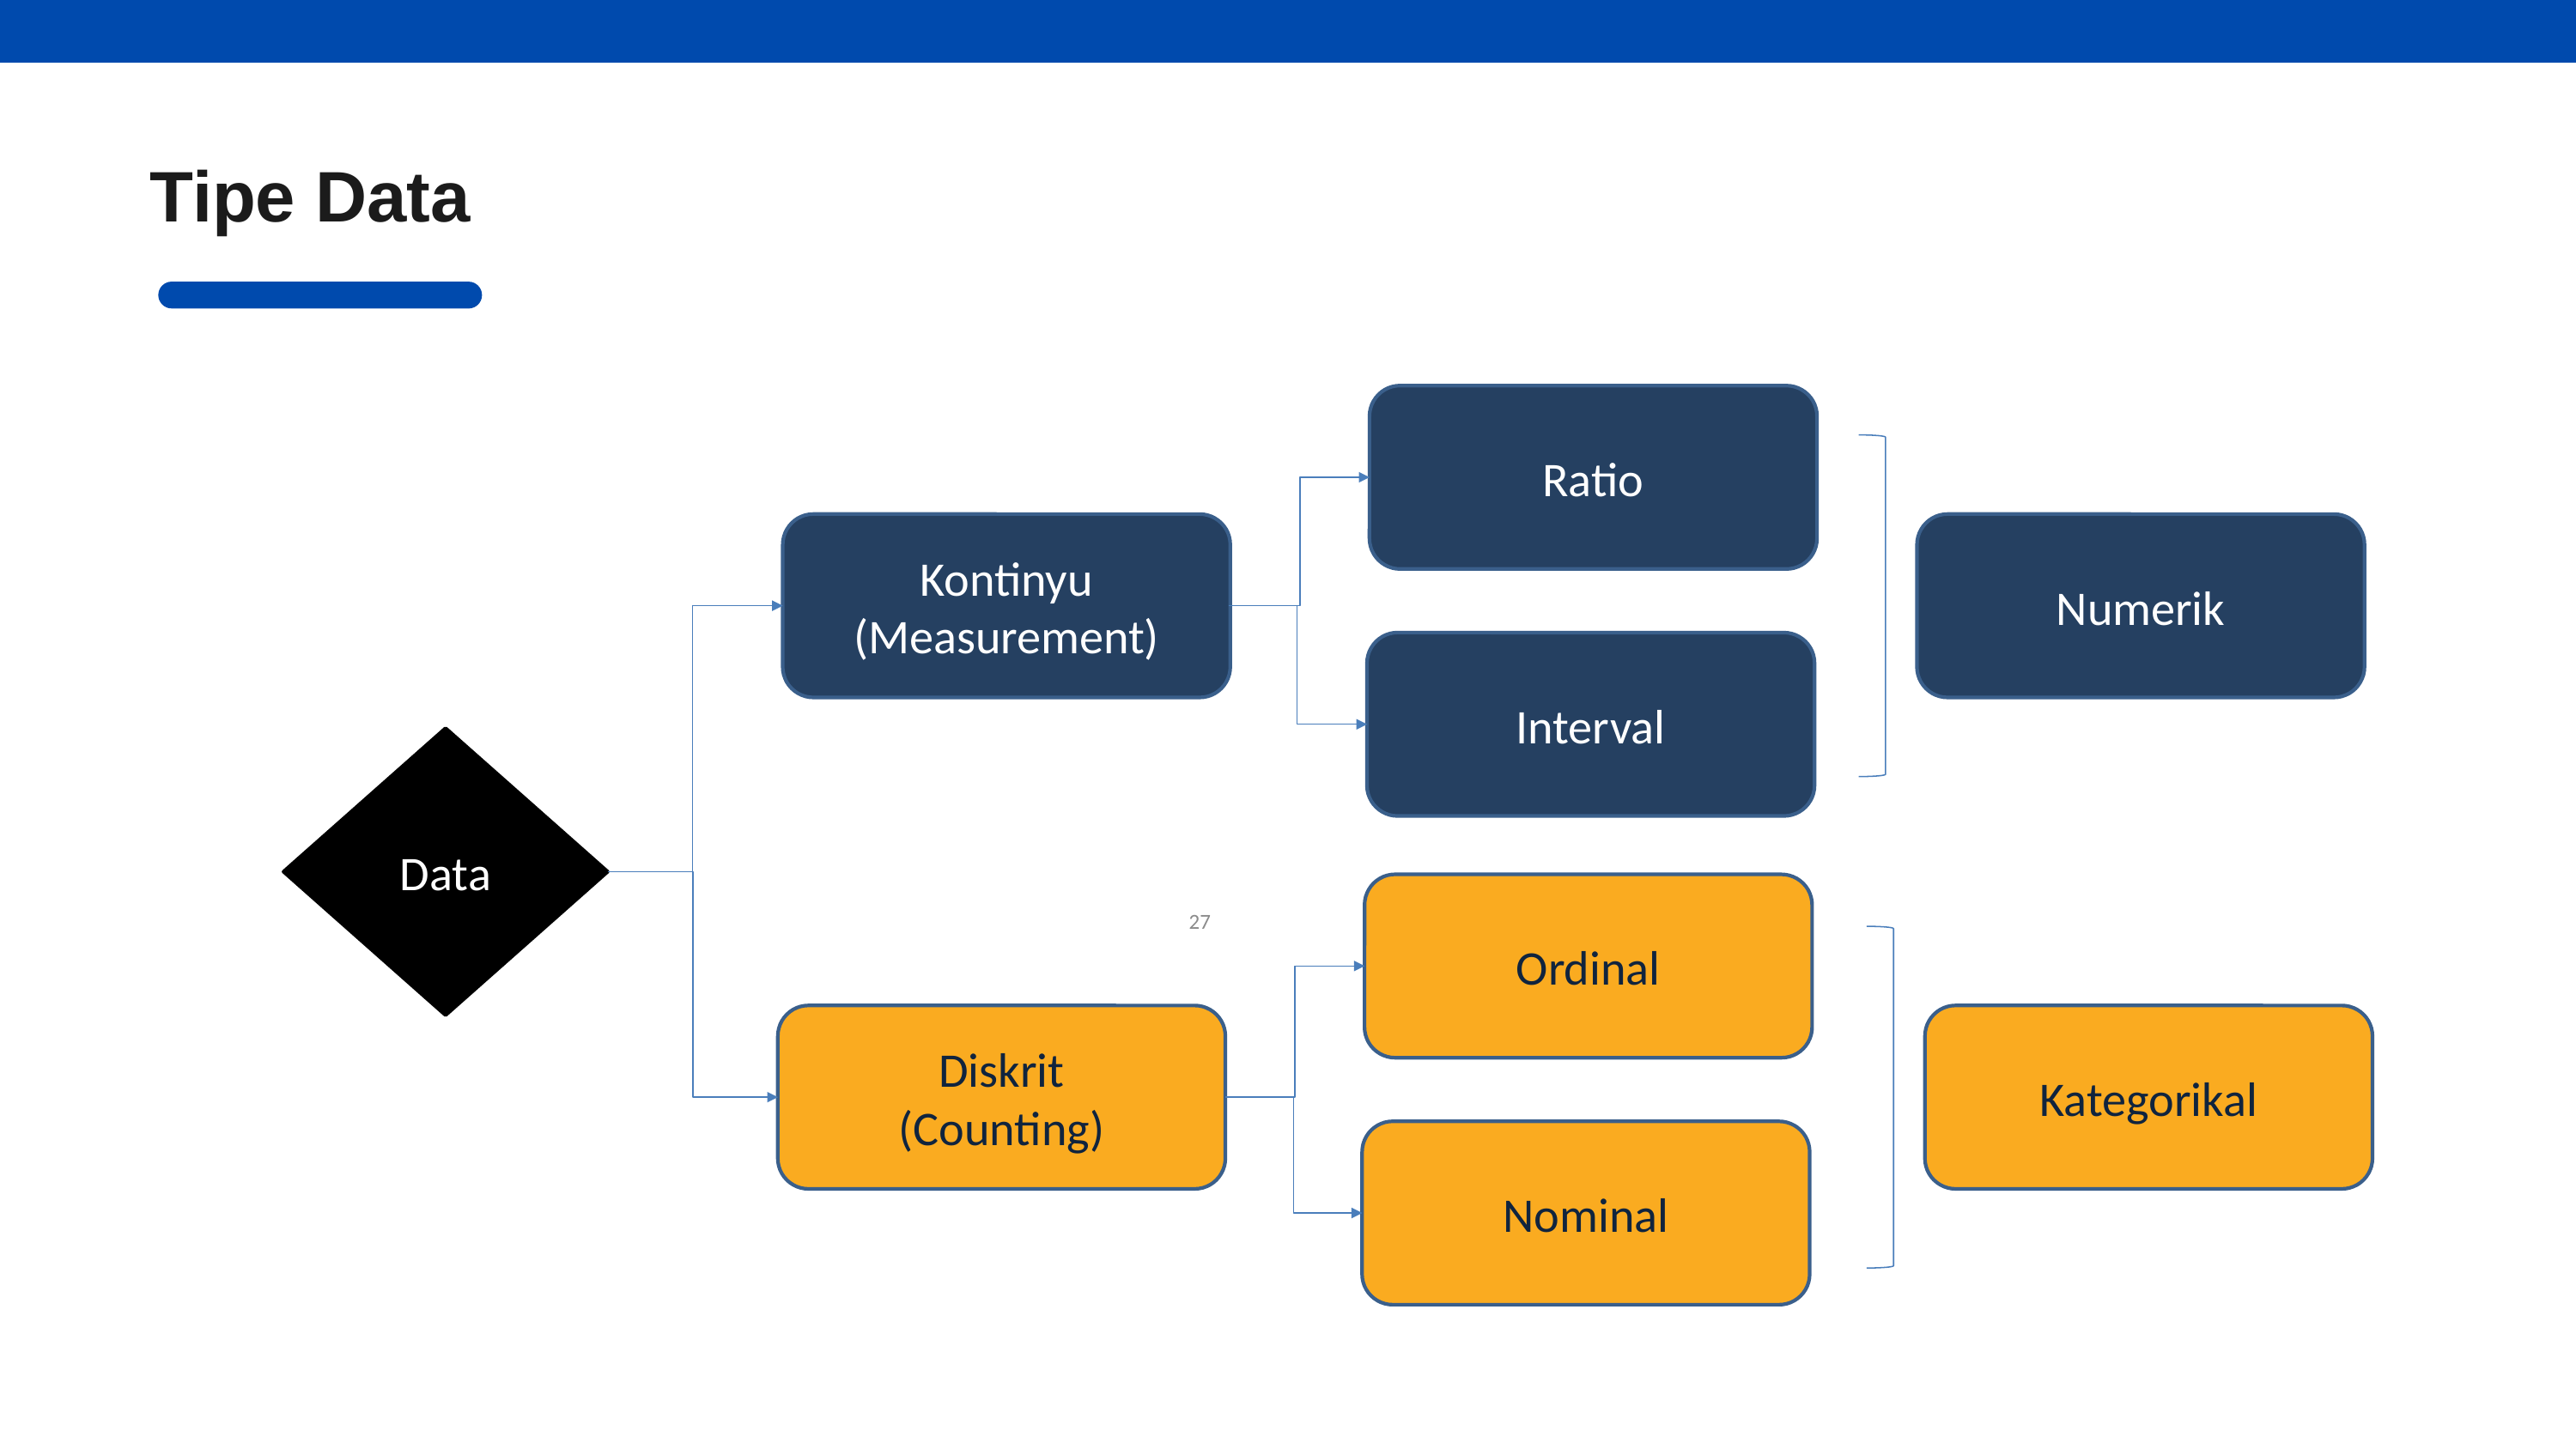

Tipe Data

Ratio

Numerik
Kontinyu
(Measurement)
Interval
Data
Ordinal
27

Diskrit
(Counting)
Kategorikal
Nominal